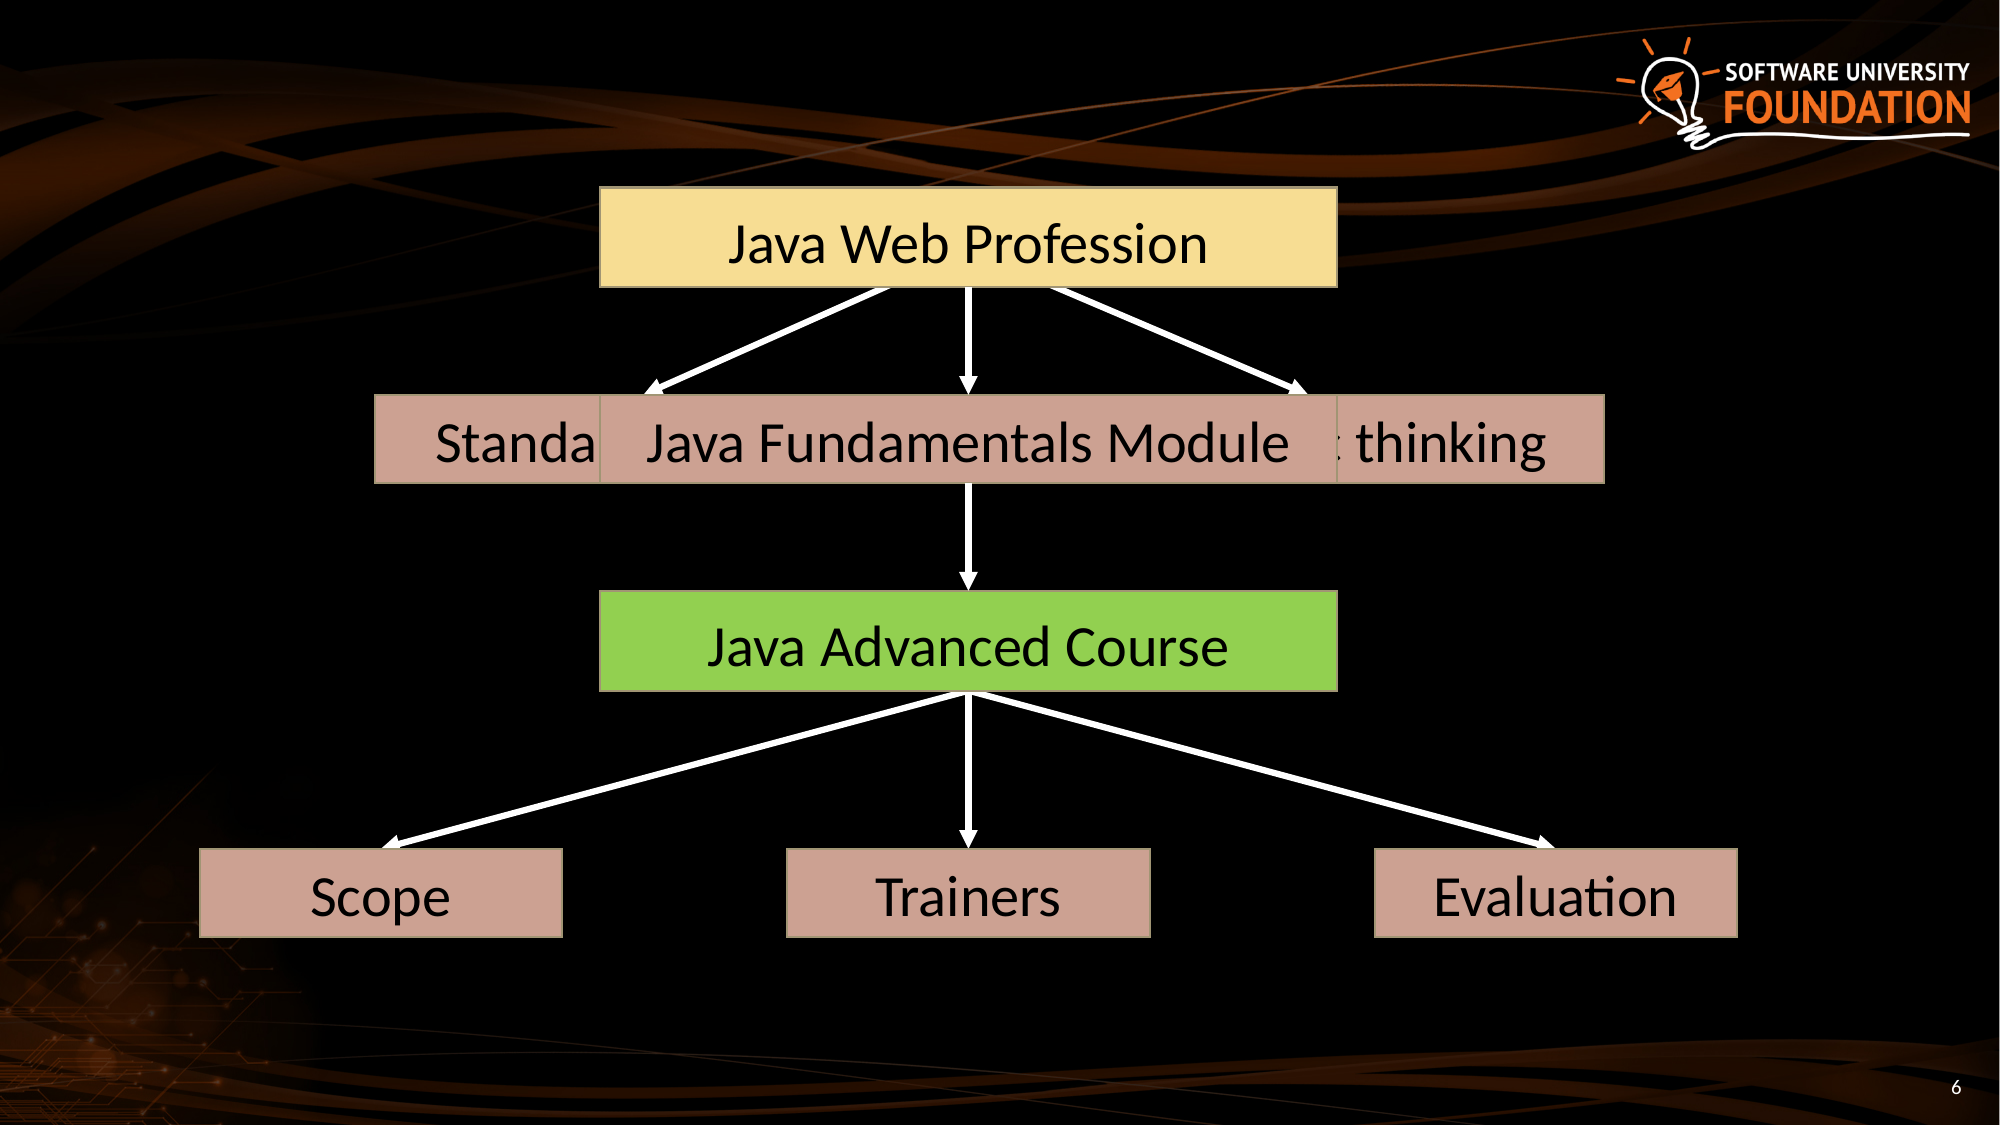

Java Web Profession
Standard Java API
Java Fundamentals Module
Algorithmic thinking
Java Advanced Course
Scope
Trainers
Evaluation
6